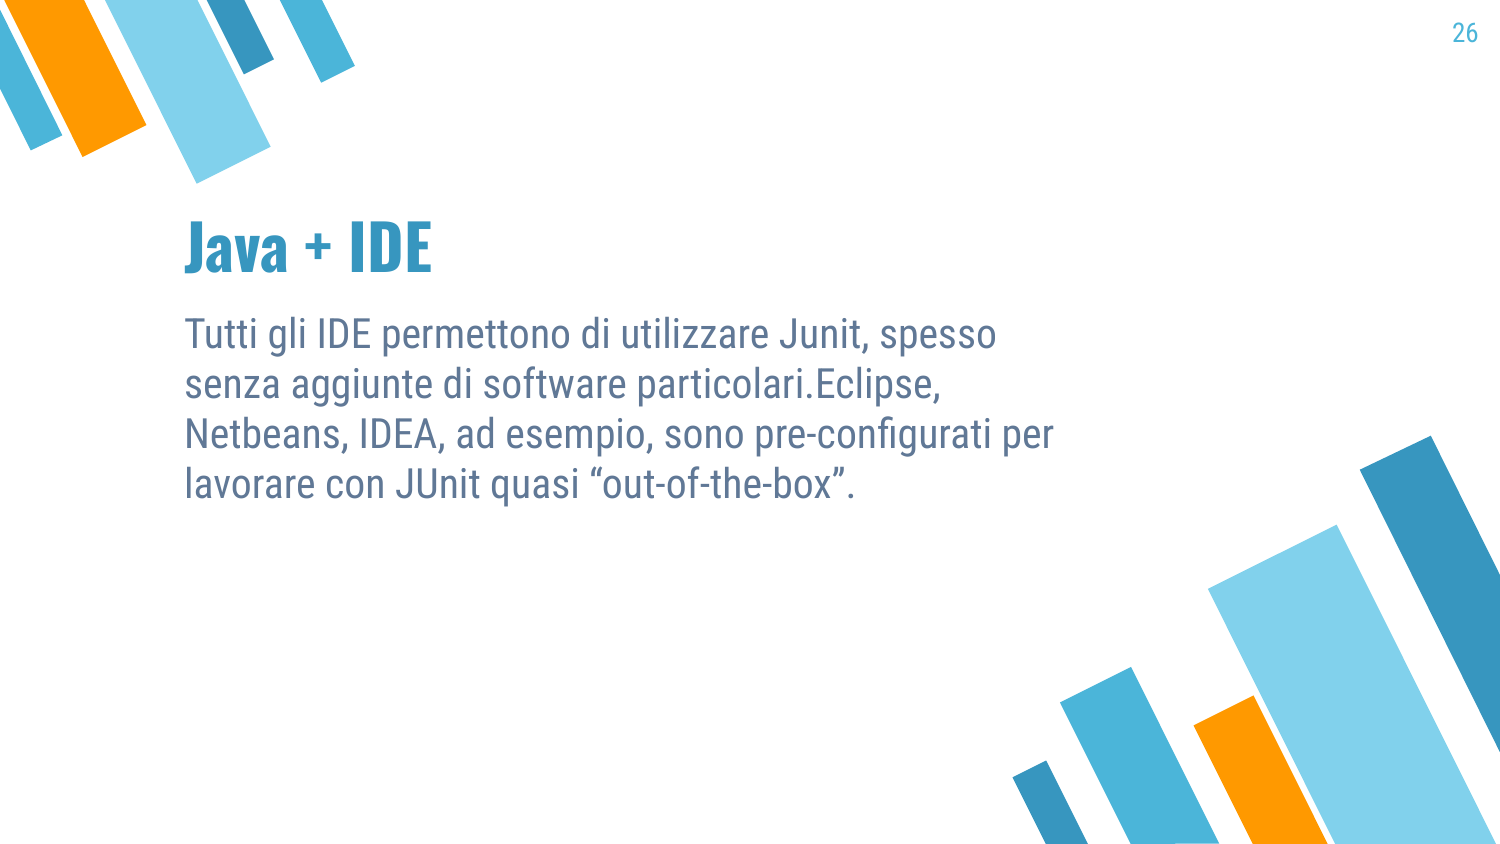

26
# Java + IDE
Tutti gli IDE permettono di utilizzare Junit, spesso senza aggiunte di software particolari.Eclipse, Netbeans, IDEA, ad esempio, sono pre-configurati per lavorare con JUnit quasi “out-of-the-box”.